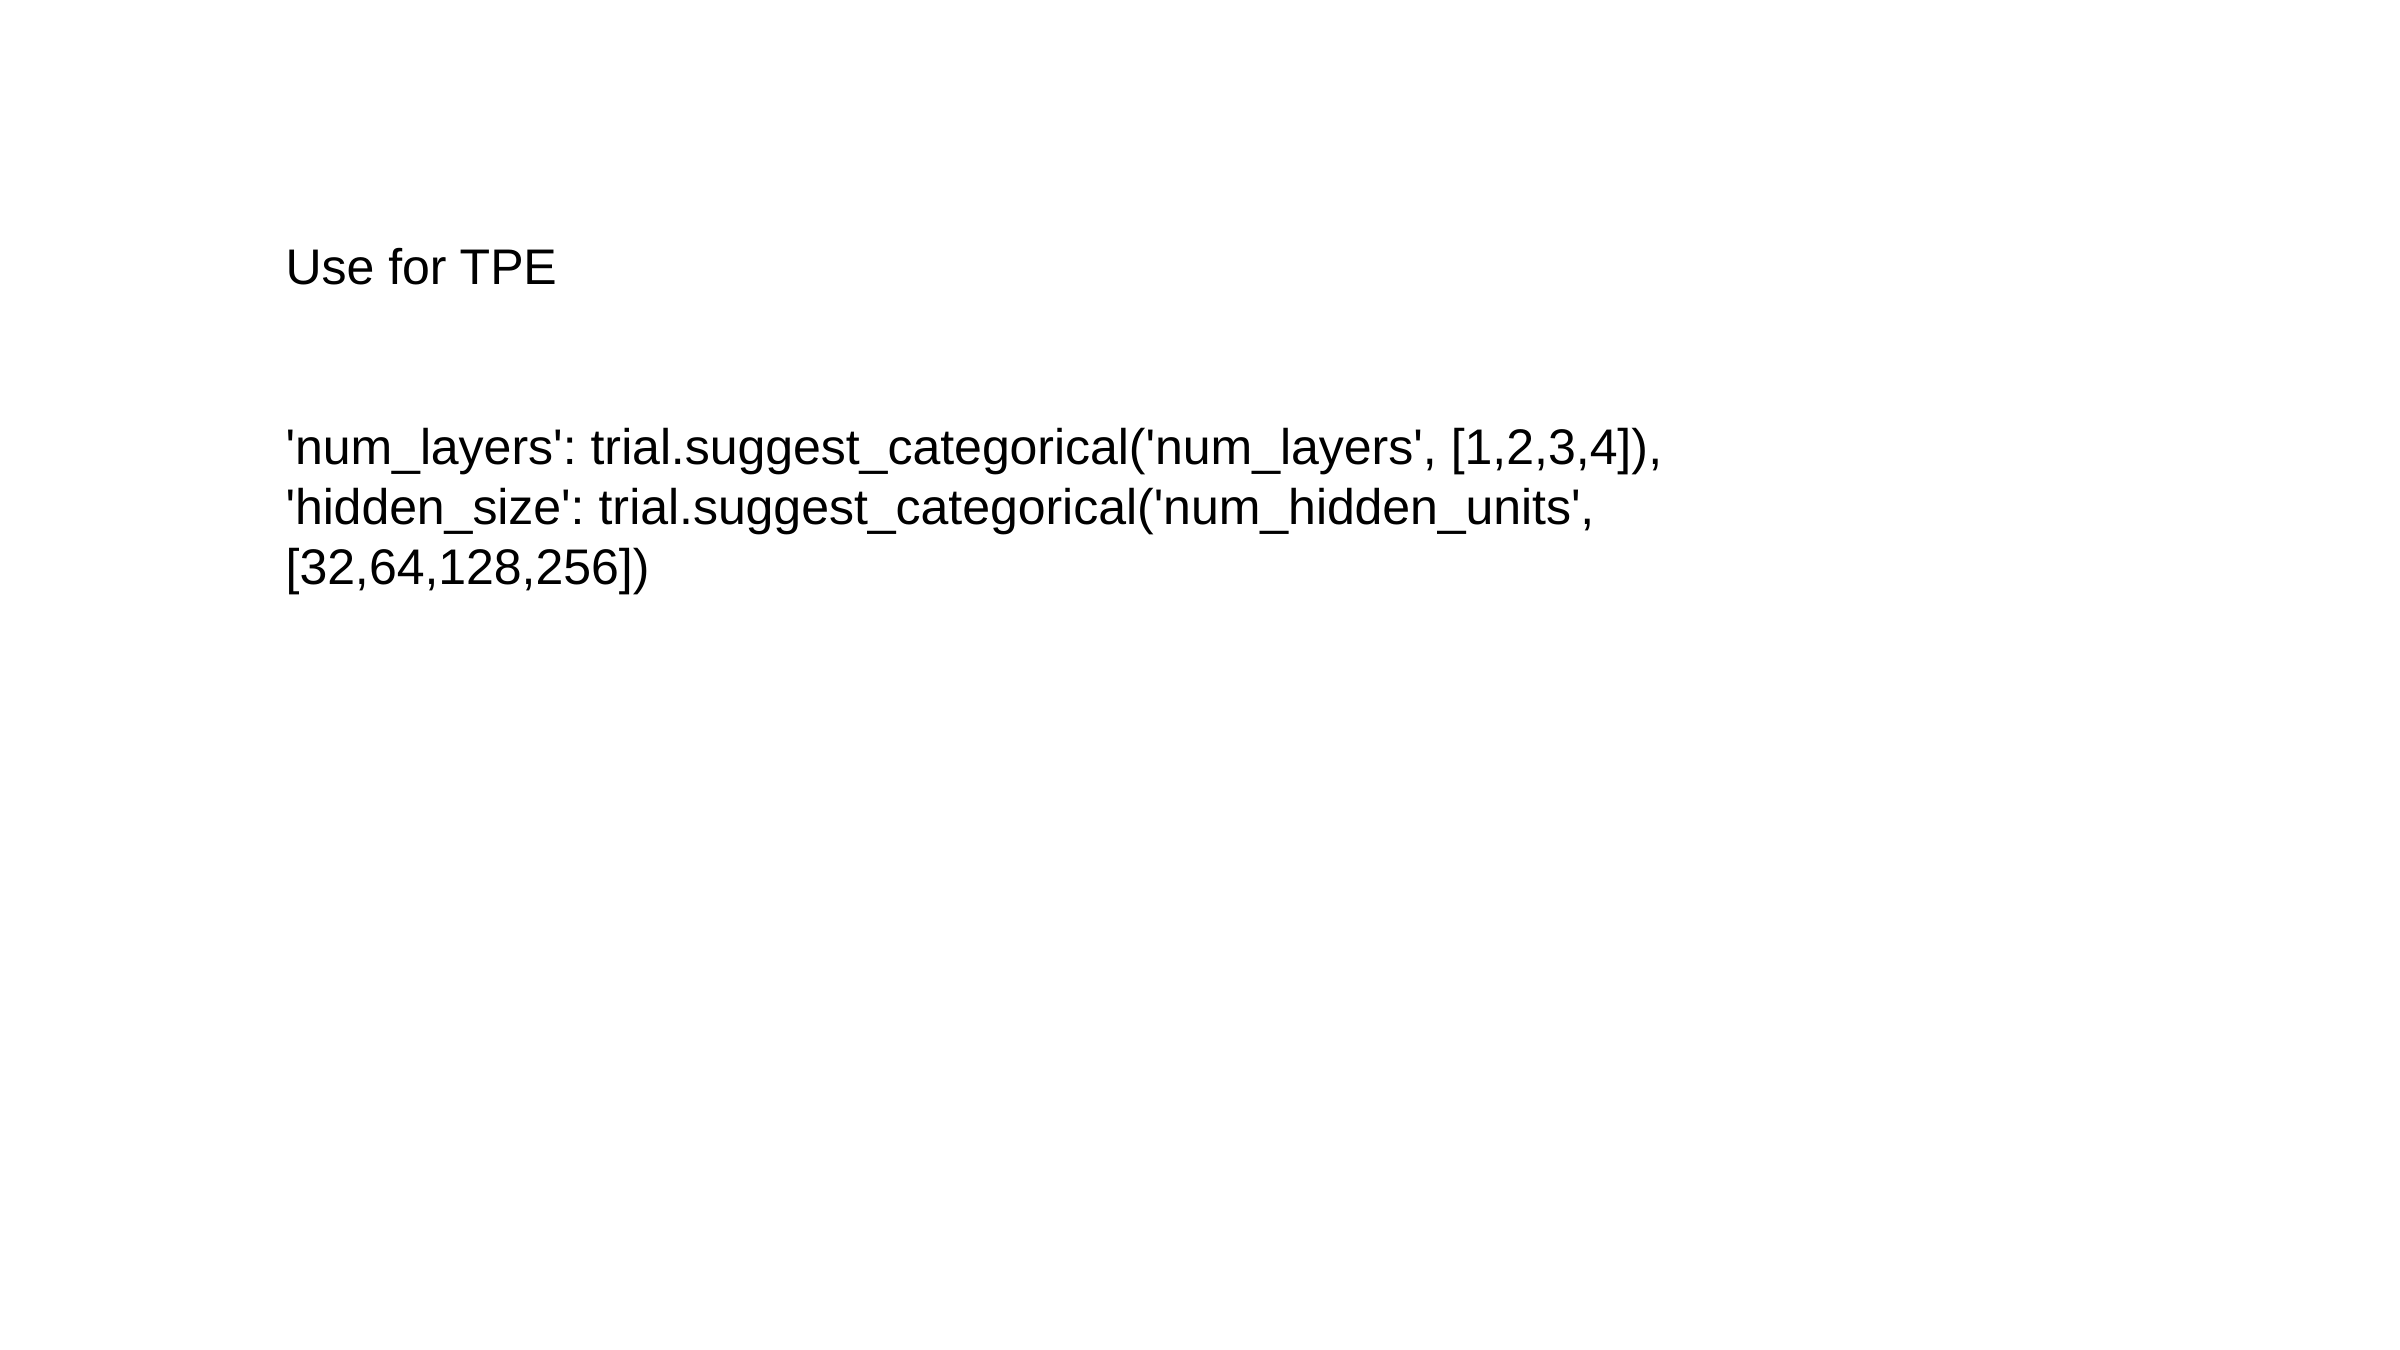

Use for TPE

'num_layers': trial.suggest_categorical('num_layers', [1,2,3,4]),
'hidden_size': trial.suggest_categorical('num_hidden_units', [32,64,128,256])